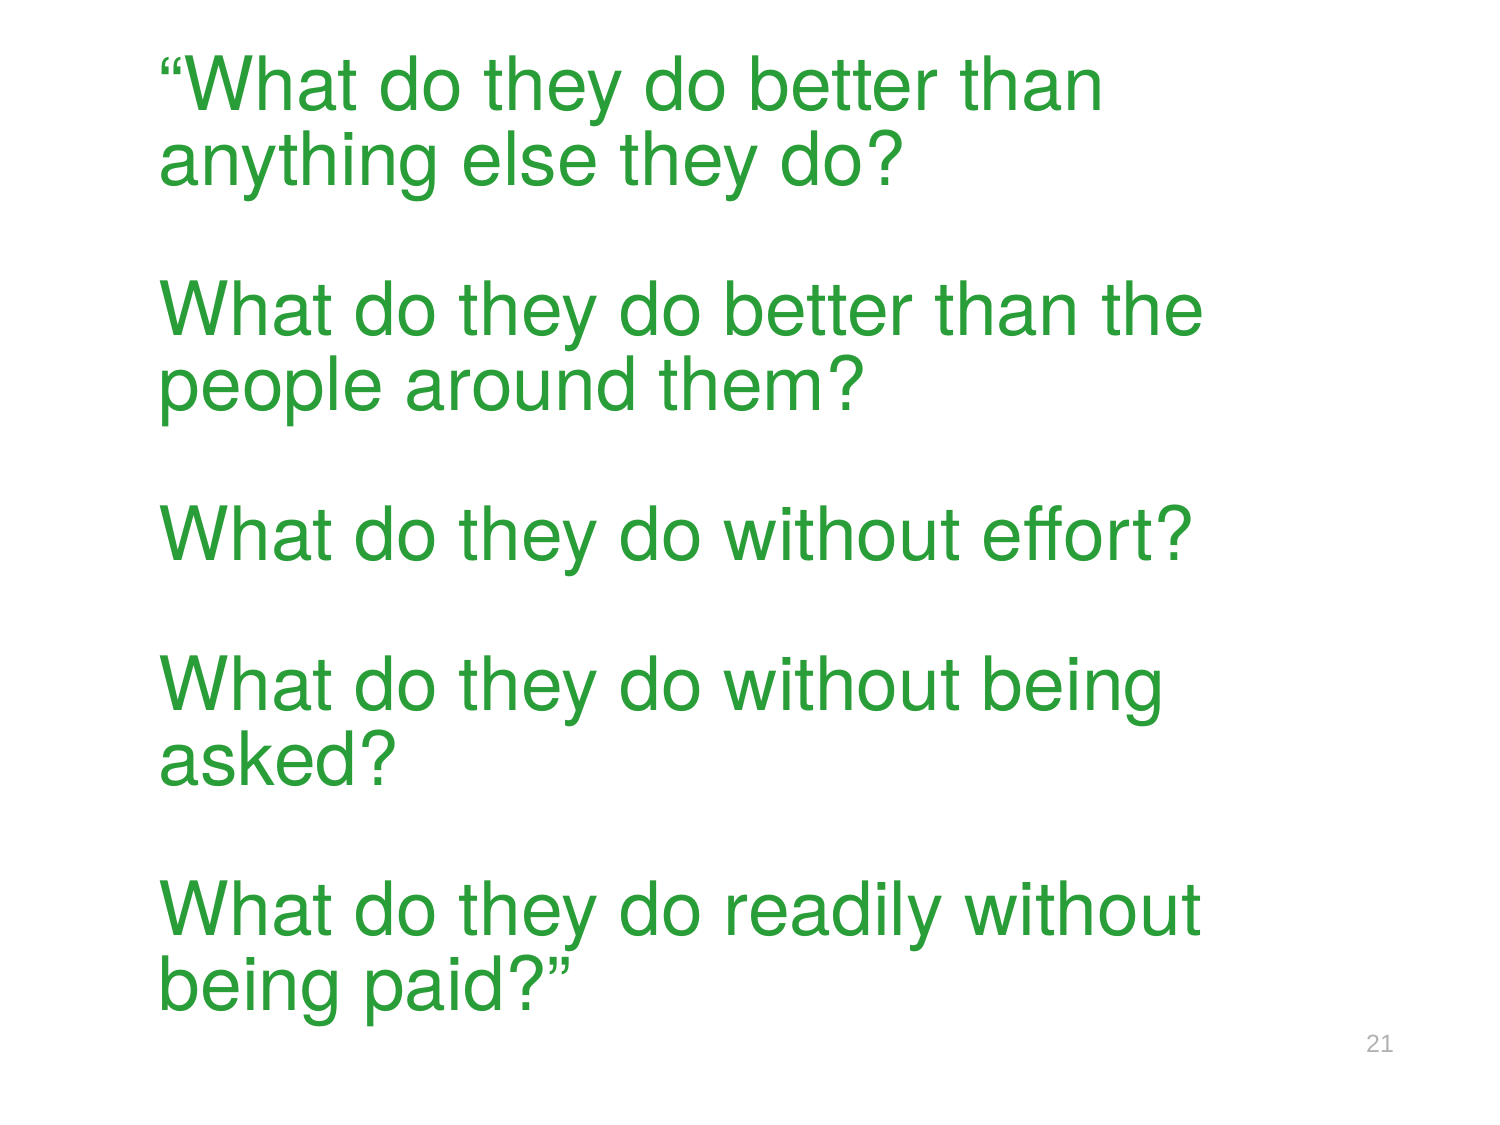

# “What do they do better than anything else they do?   What do they do better than the people around them?   What do they do without effort?   What do they do without being asked?   What do they do readily without being paid?”
21